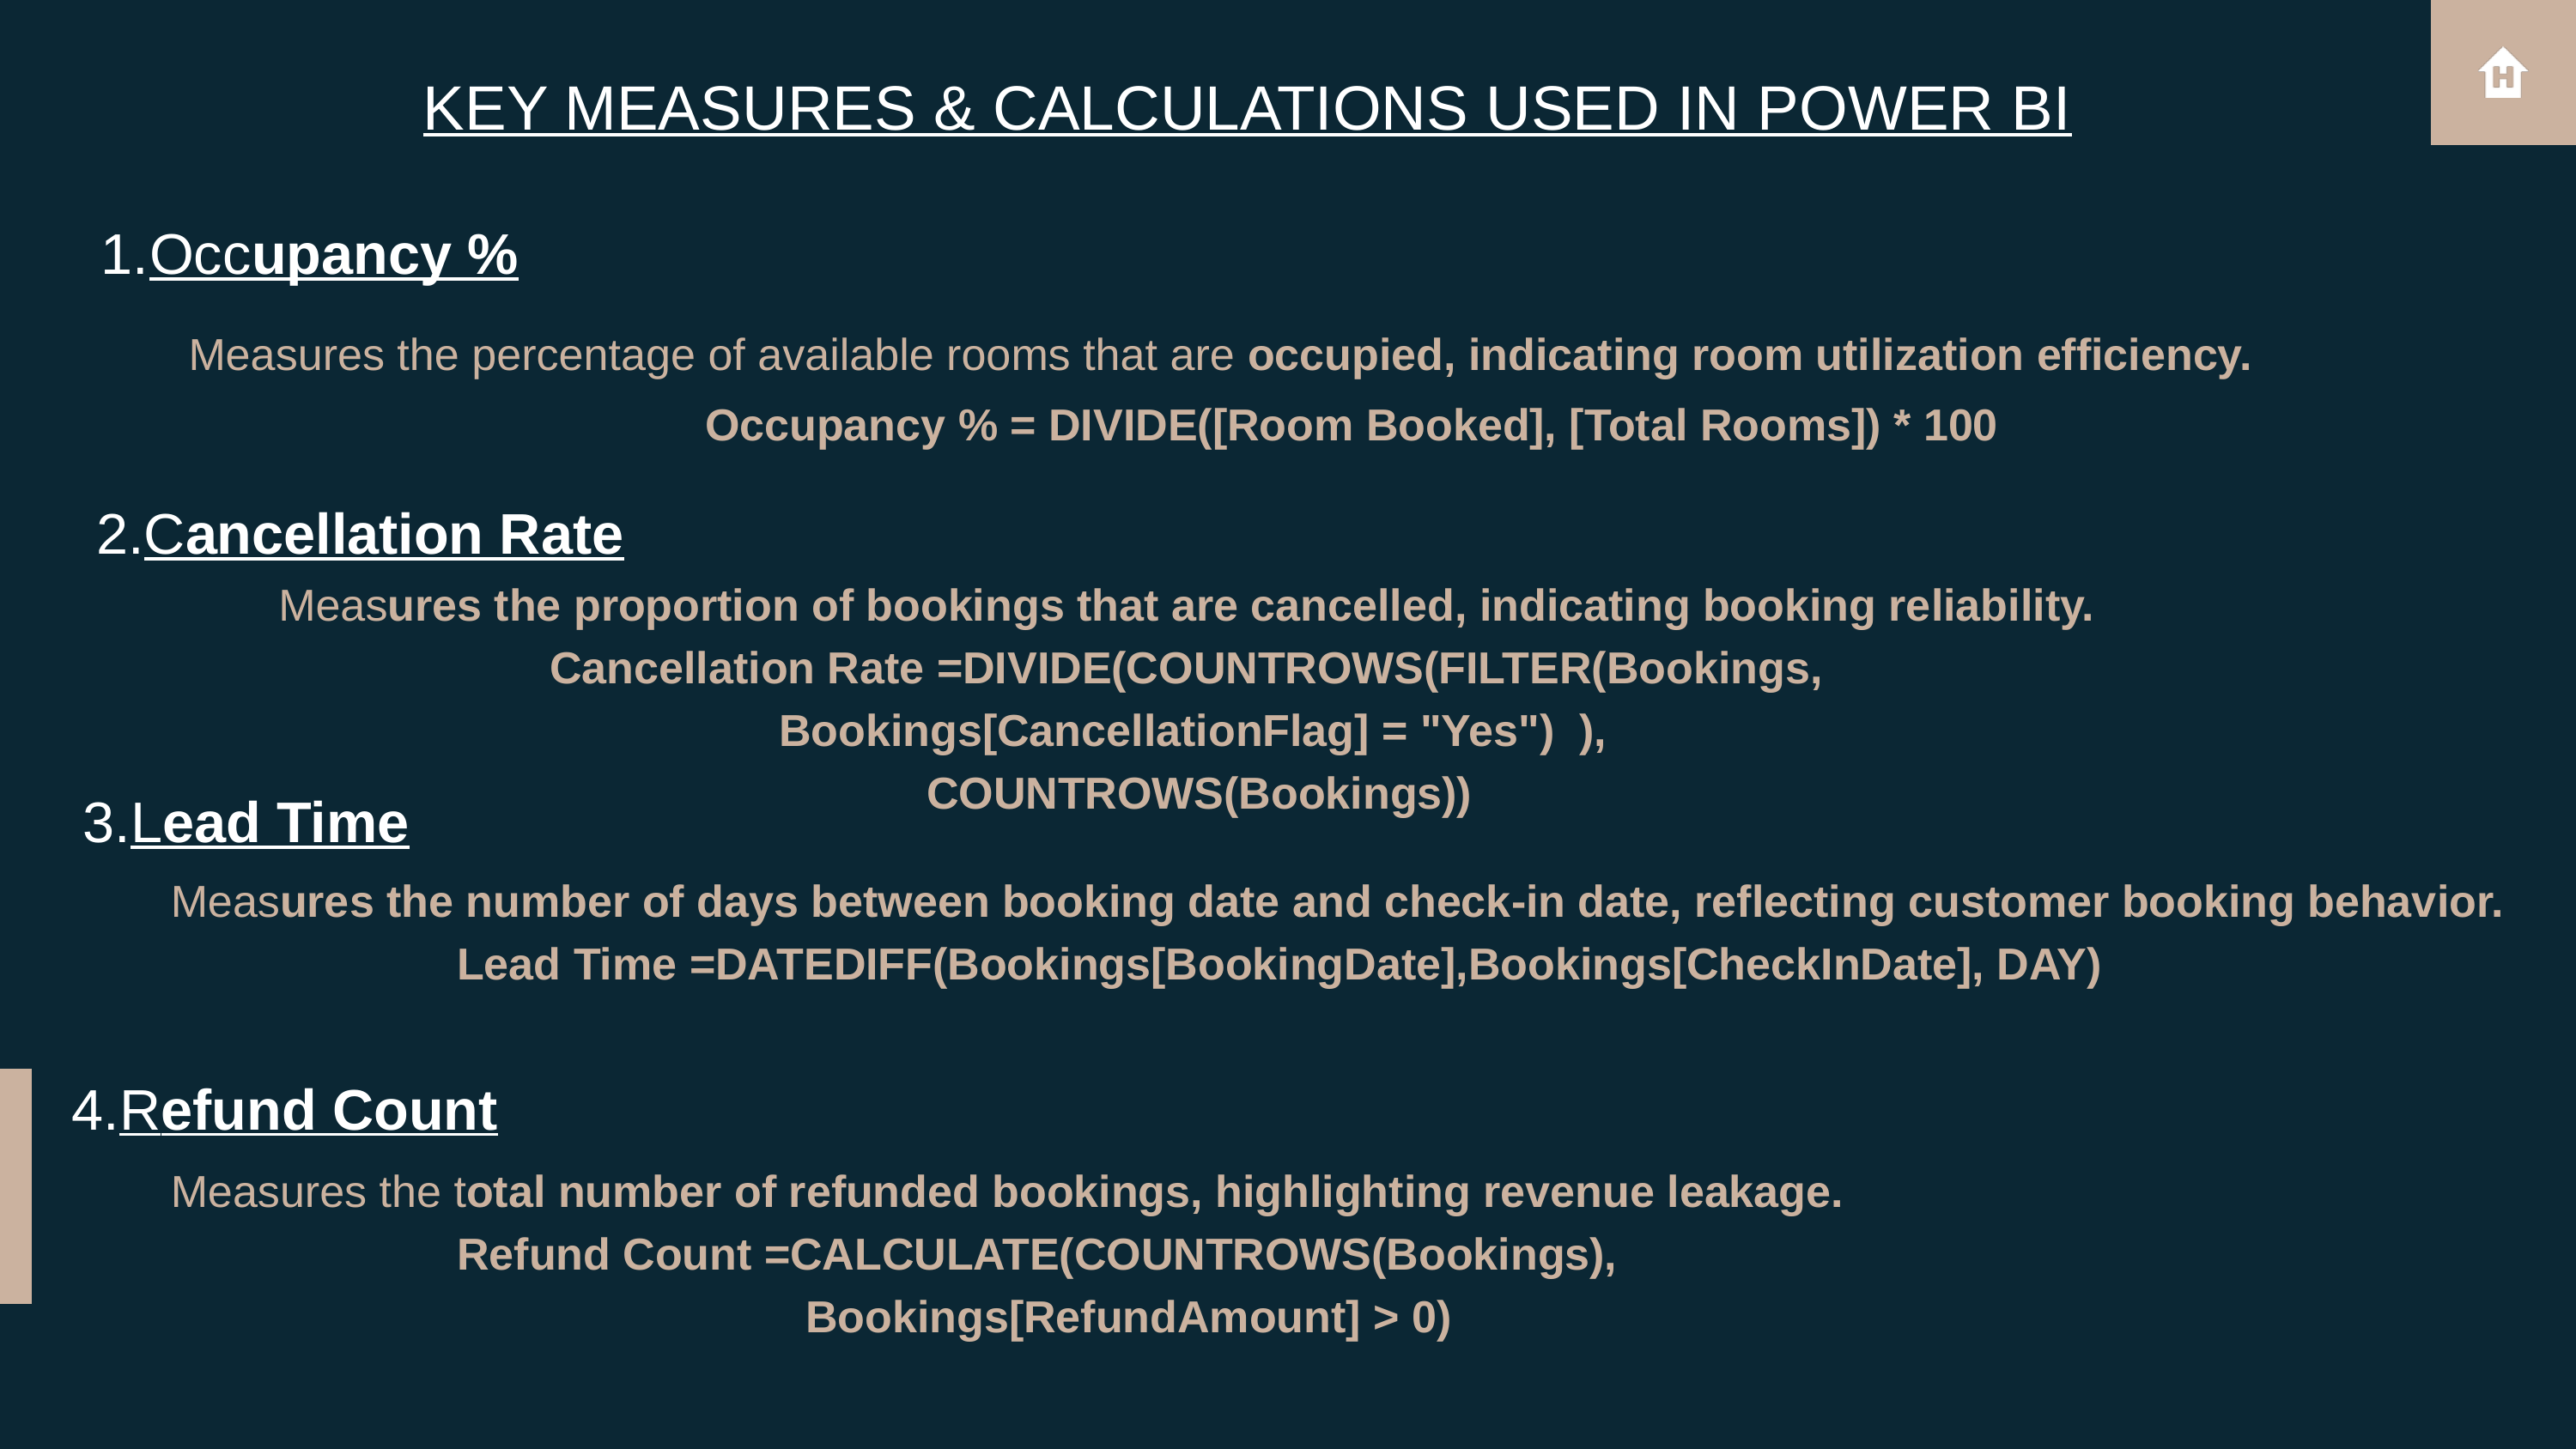

KEY MEASURES & CALCULATIONS USED IN POWER BI

Occupancy %

Measures the percentage of available rooms that are occupied, indicating room utilization efficiency.
Occupancy % = DIVIDE([Room Booked], [Total Rooms]) * 100

2.Cancellation Rate

Measures the proportion of bookings that are cancelled, indicating booking reliability.
                             Cancellation Rate =DIVIDE(COUNTROWS(FILTER(Bookings,
 Bookings[CancellationFlag] = "Yes")  ),
  COUNTROWS(Bookings))

3.Lead Time

Measures the number of days between booking date and check-in date, reflecting customer booking behavior.
                       Lead Time =DATEDIFF(Bookings[BookingDate],Bookings[CheckInDate], DAY)

4.Refund Count

Measures the total number of refunded bookings, highlighting revenue leakage.
                       Refund Count =CALCULATE(COUNTROWS(Bookings),
                                                   Bookings[RefundAmount] > 0)